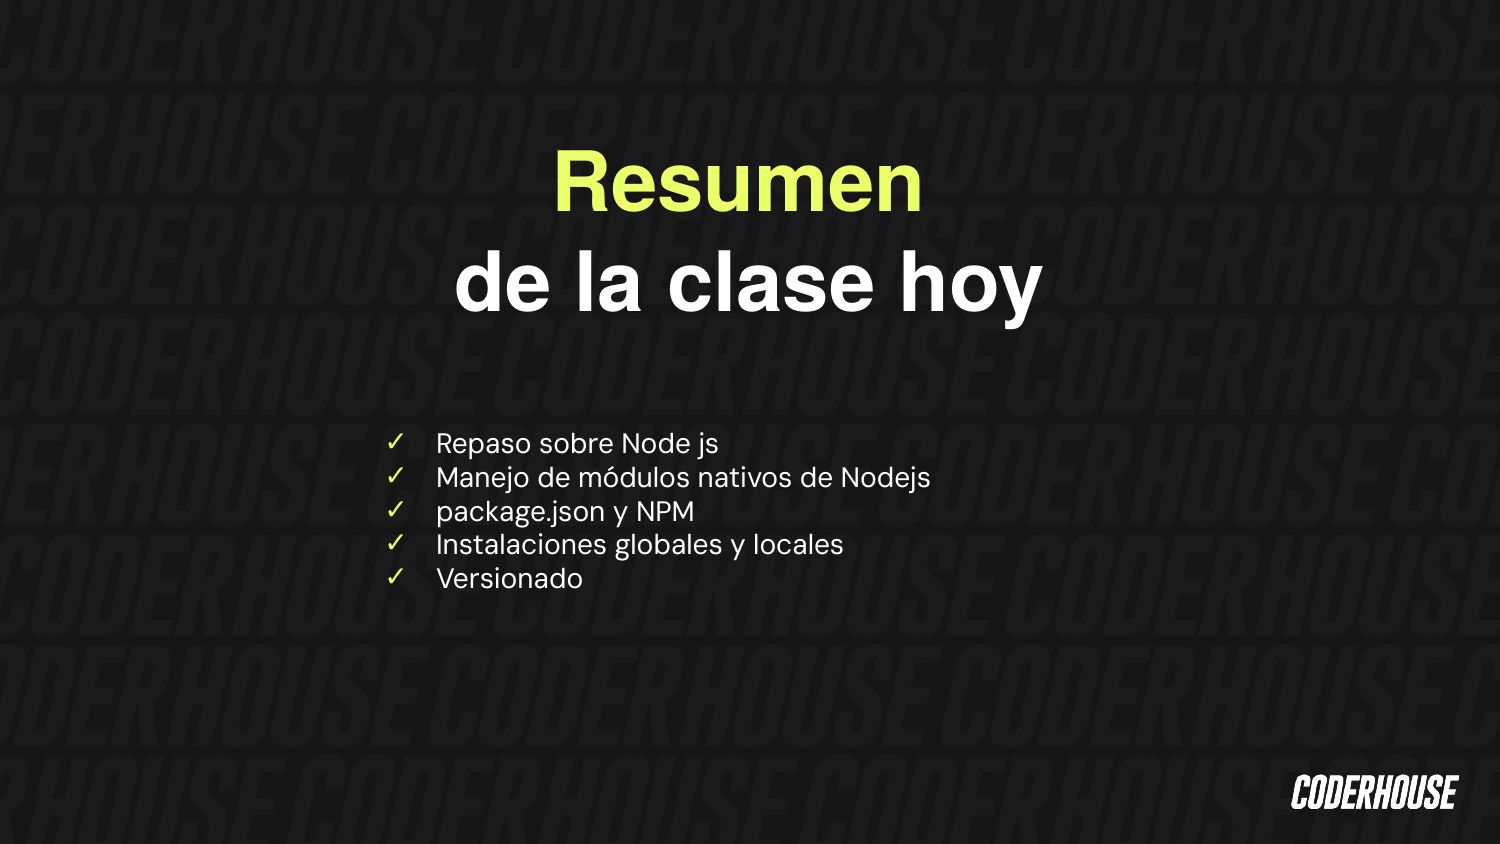

Resumen
de la clase hoy
Repaso sobre Node js
Manejo de módulos nativos de Nodejs
package.json y NPM
Instalaciones globales y locales
Versionado